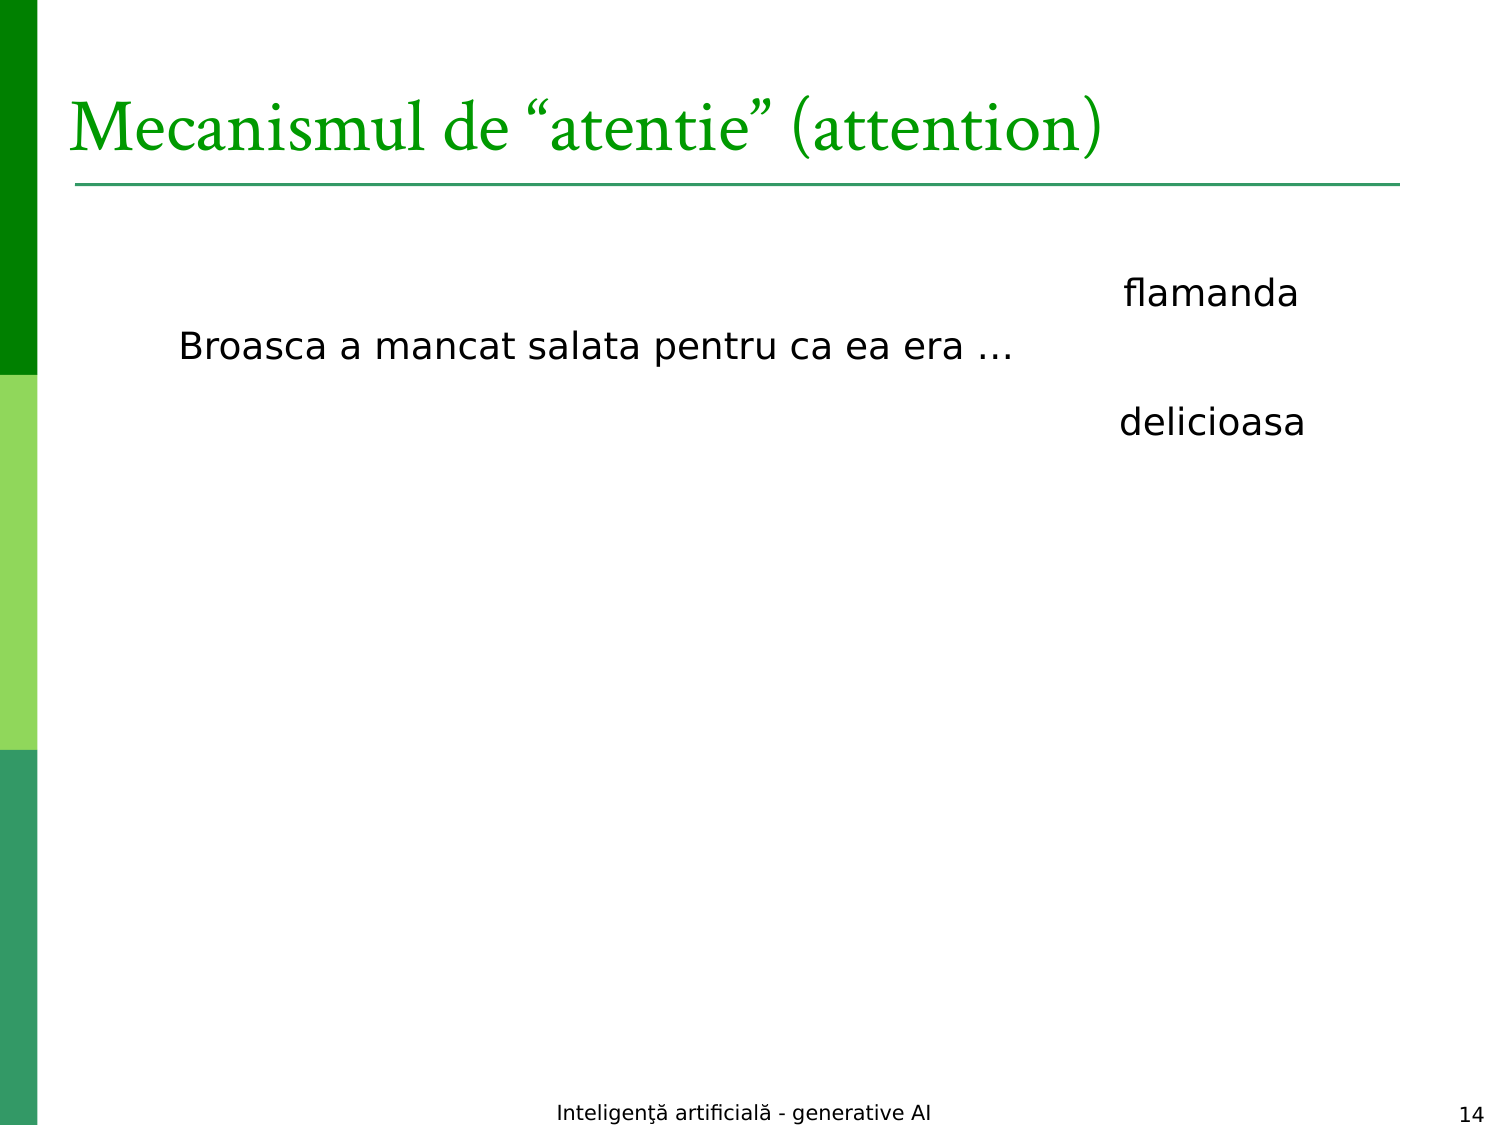

# Mecanismul de “atentie” (attention)

flamanda
Broasca a mancat salata pentru ca ea era …

delicioasa
Inteligenţă artificială - generative AI
14